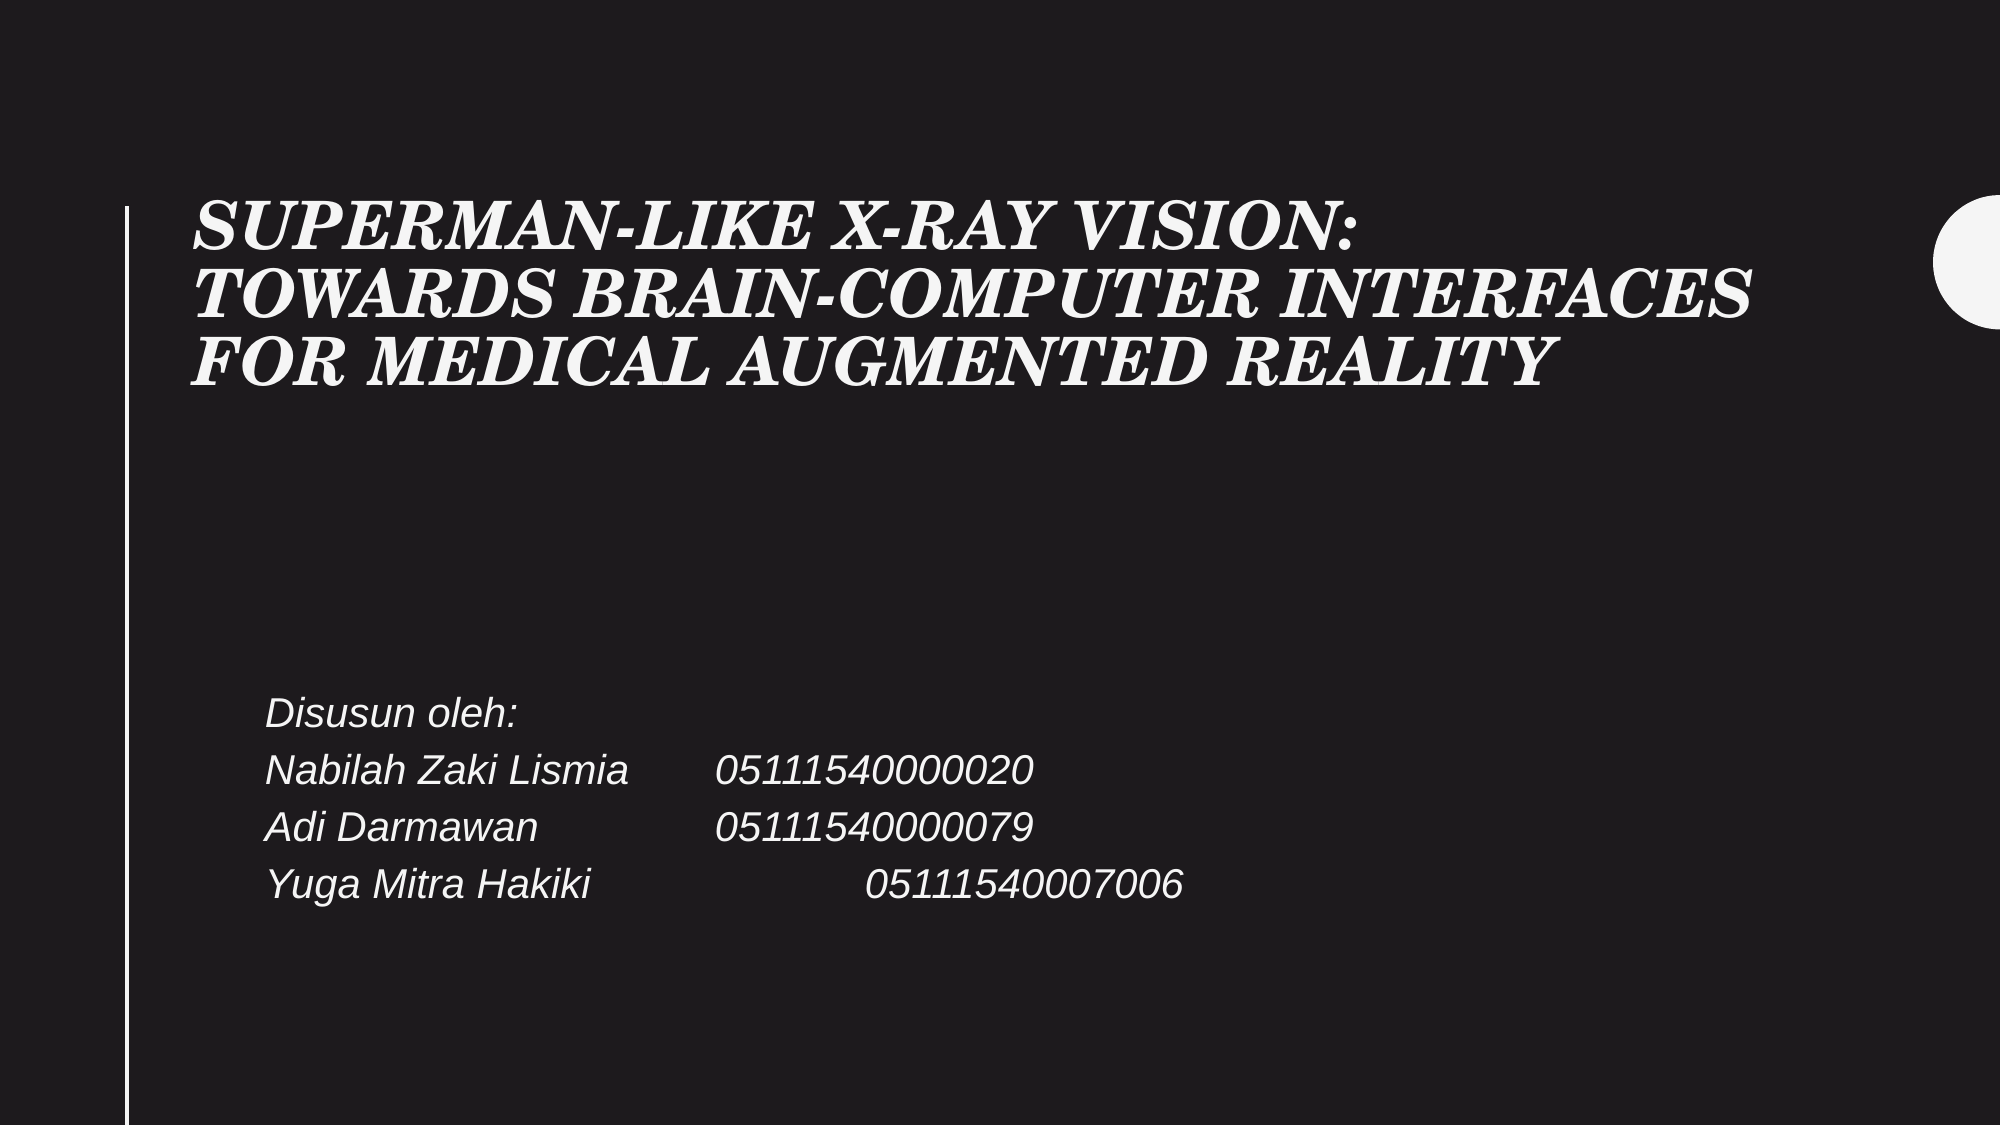

# Superman-like X-ray Vision: Towards Brain-Computer Interfaces for Medical Augmented Reality
Disusun oleh:
Nabilah Zaki Lismia	05111540000020
Adi Darmawan		05111540000079
Yuga Mitra Hakiki		05111540007006